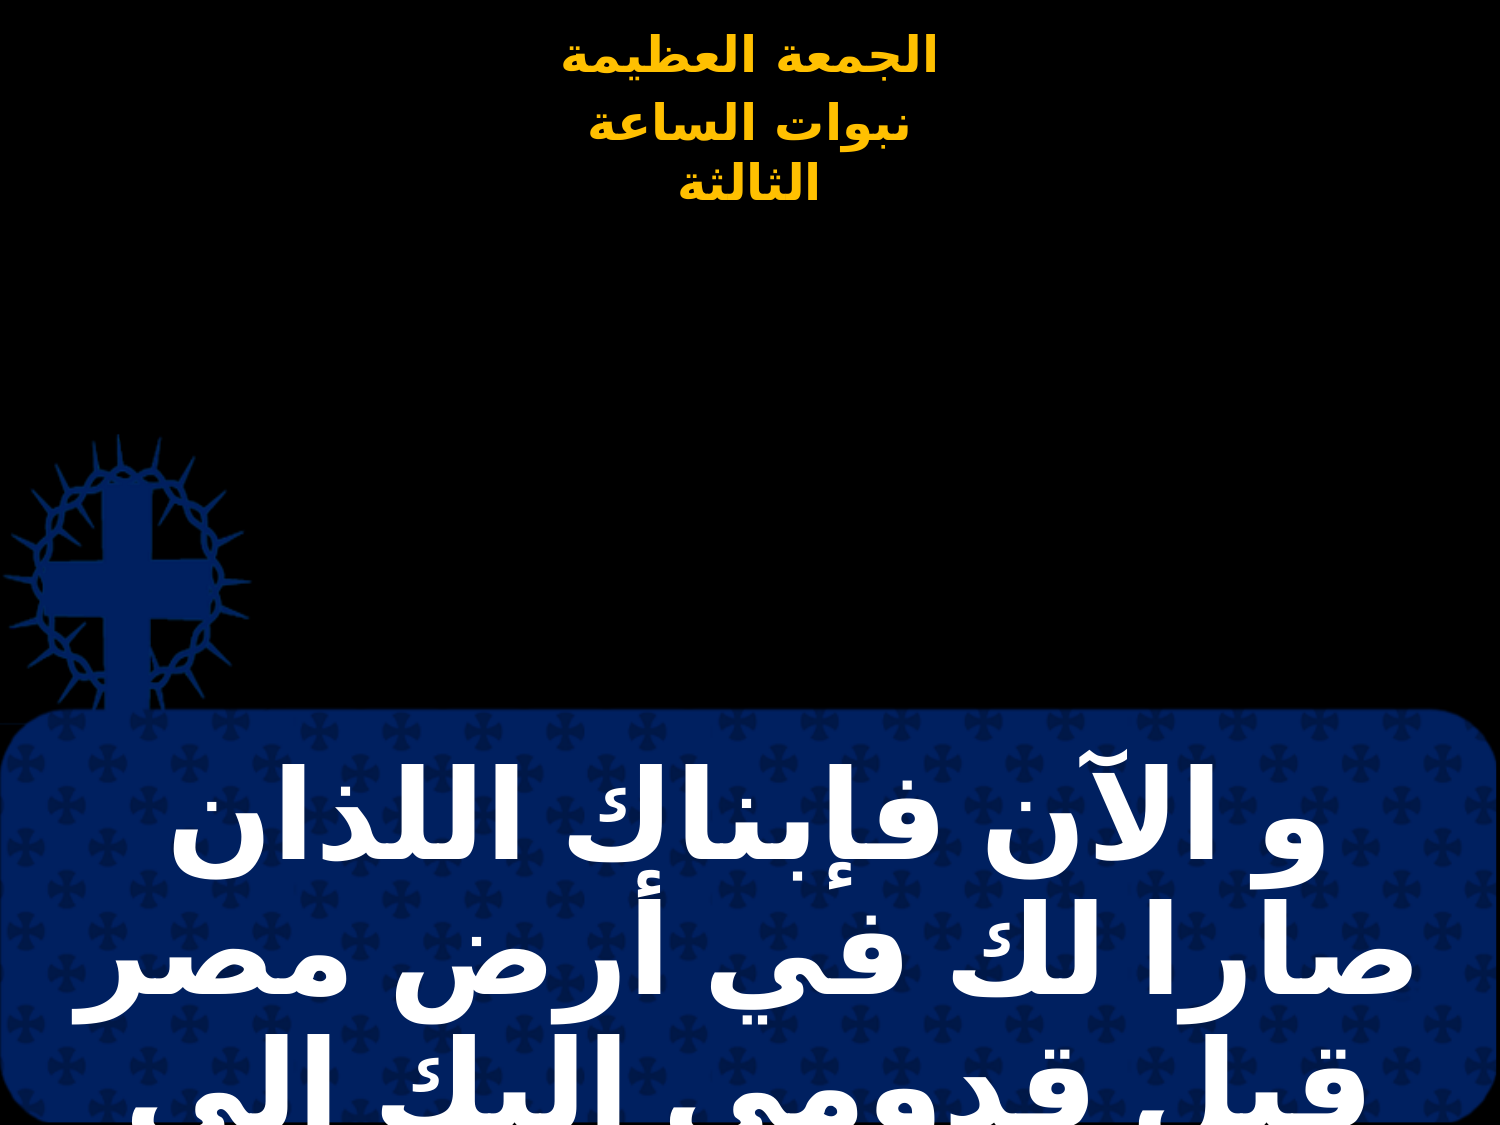

# و الآن فإبناك اللذان صارا لك في أرض مصر قبل قدومي إليك إلى